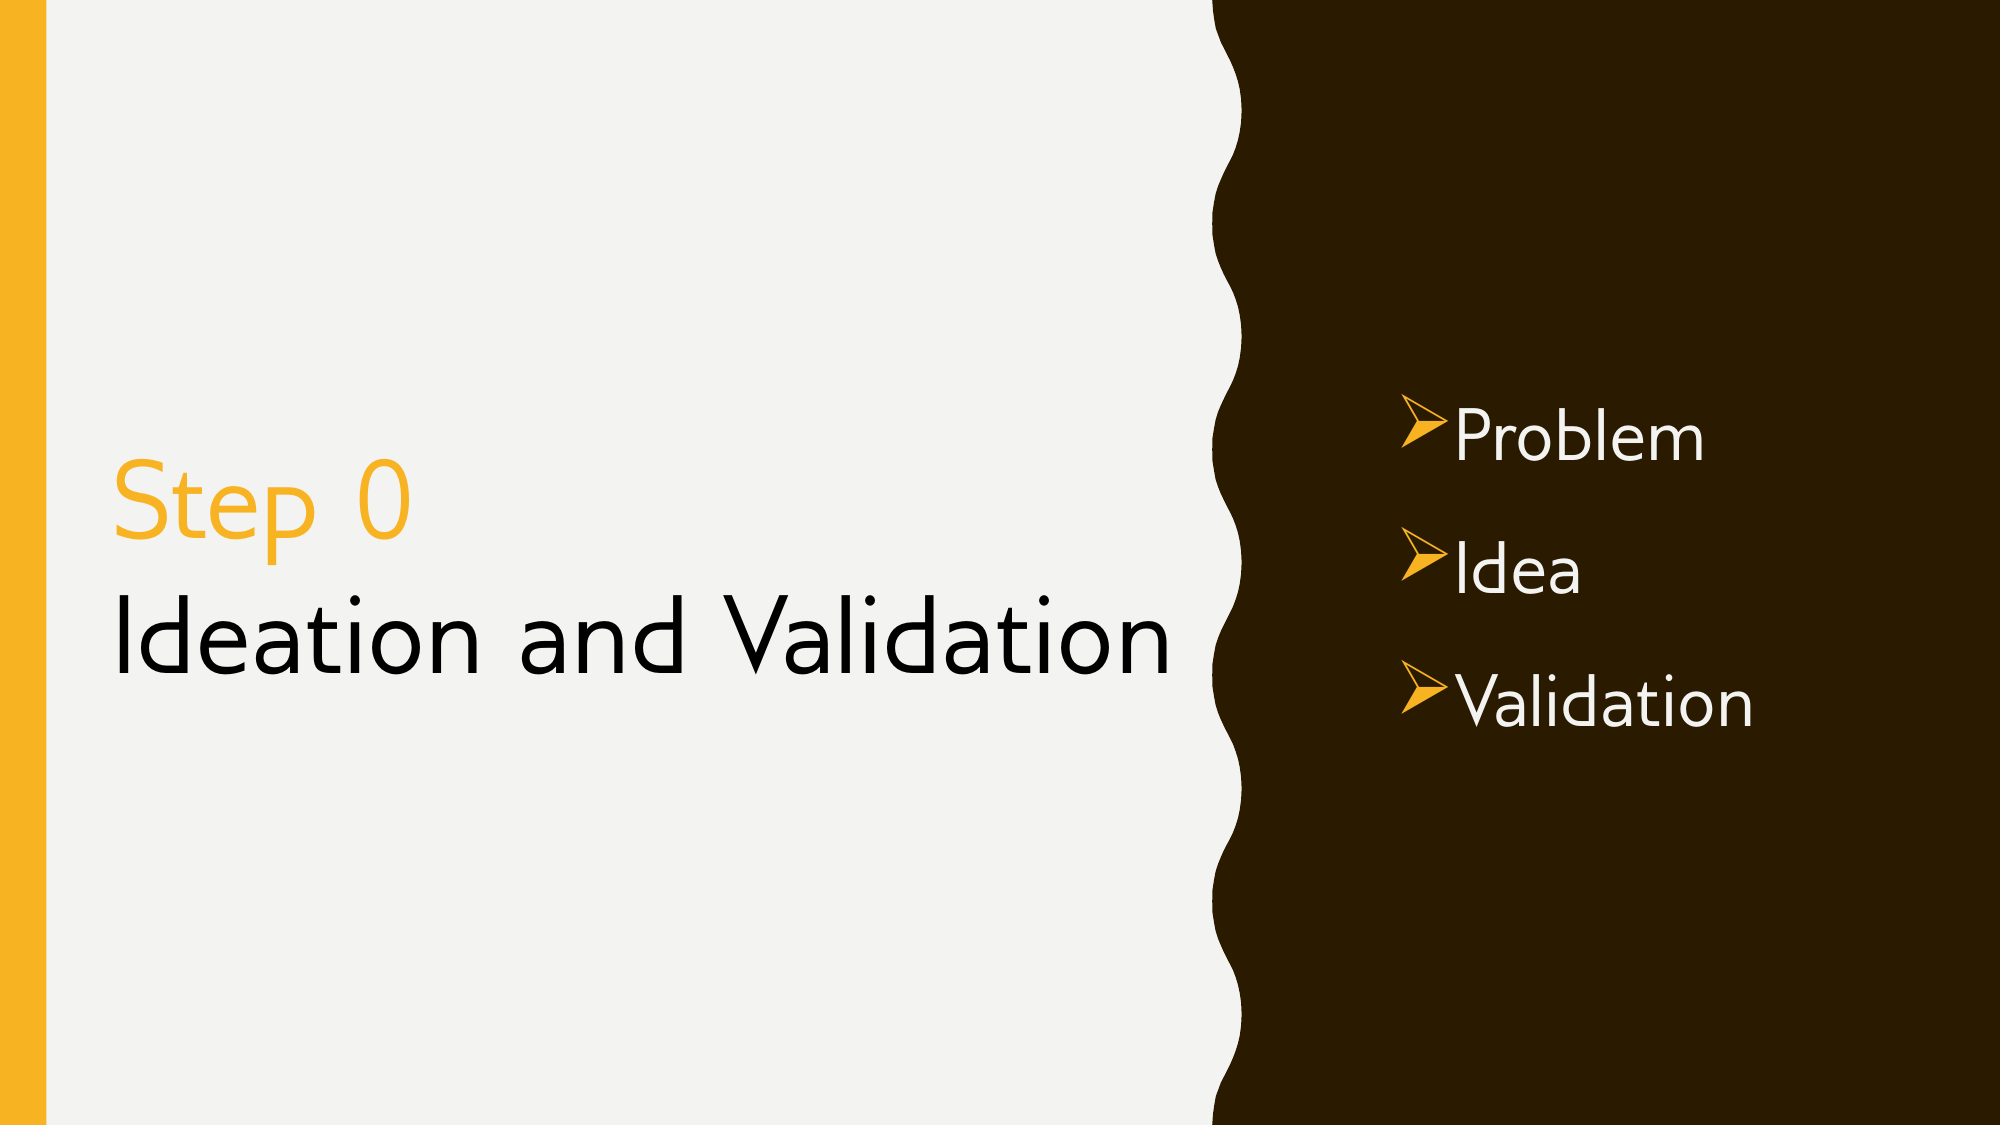

Problem
Idea
Validation

Step 0
Ideation and Validation